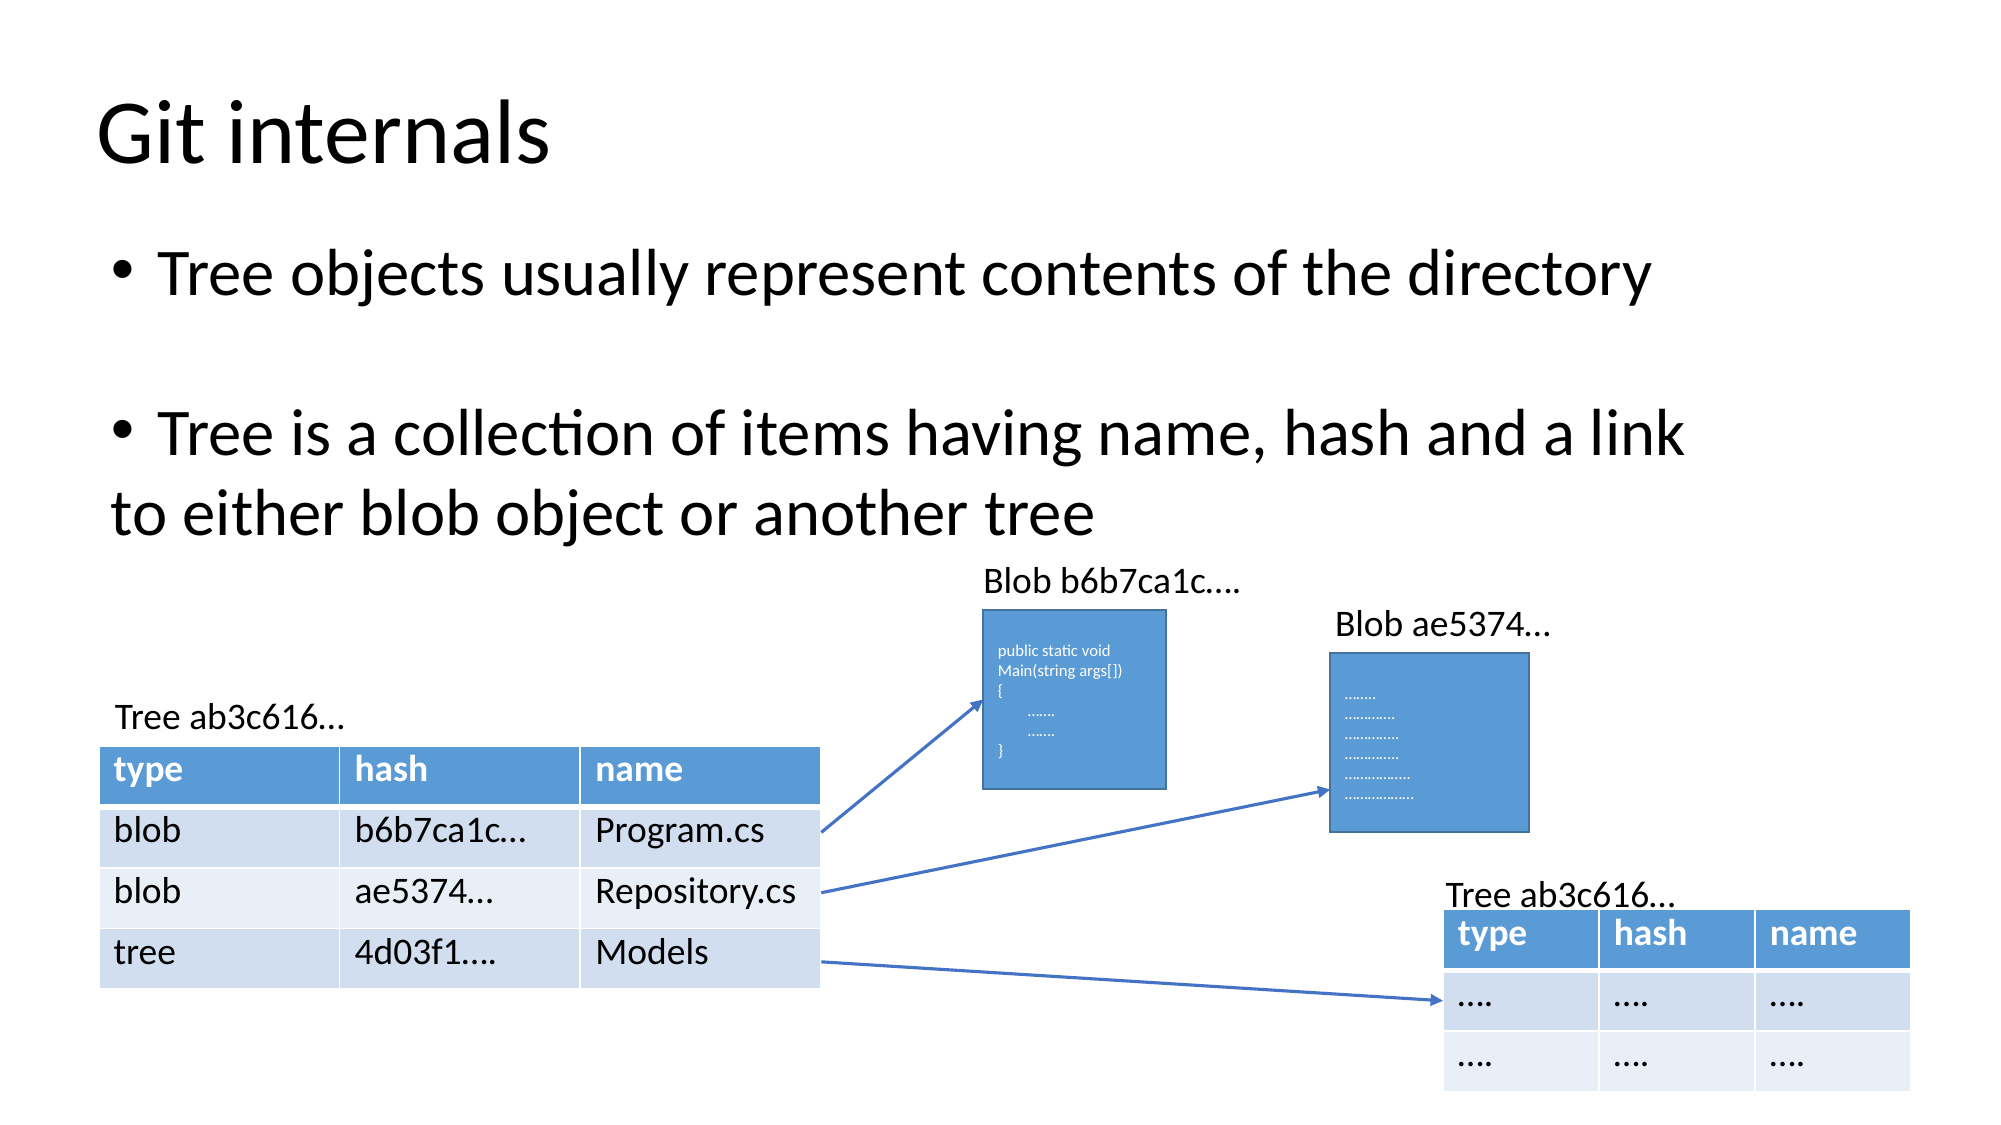

Git internals
Tree objects usually represent contents of the directory

Tree is a collection of items having name, hash and a link
to either blob object or another tree

Blob b6b7ca1c….
Blob ae5374…
public static void Main(string args[])
{
        …….
        …….
}
……..
………….
…………..
…………..
……………..
………………
Tree ab3c616…
| type | hash | name |
| --- | --- | --- |
| blob | b6b7ca1c… | Program.cs |
| blob | ae5374… | Repository.cs |
| tree | 4d03f1…. | Models |
Tree ab3c616…
| type | hash | name |
| --- | --- | --- |
| …. | …. | …. |
| …. | …. | …. |